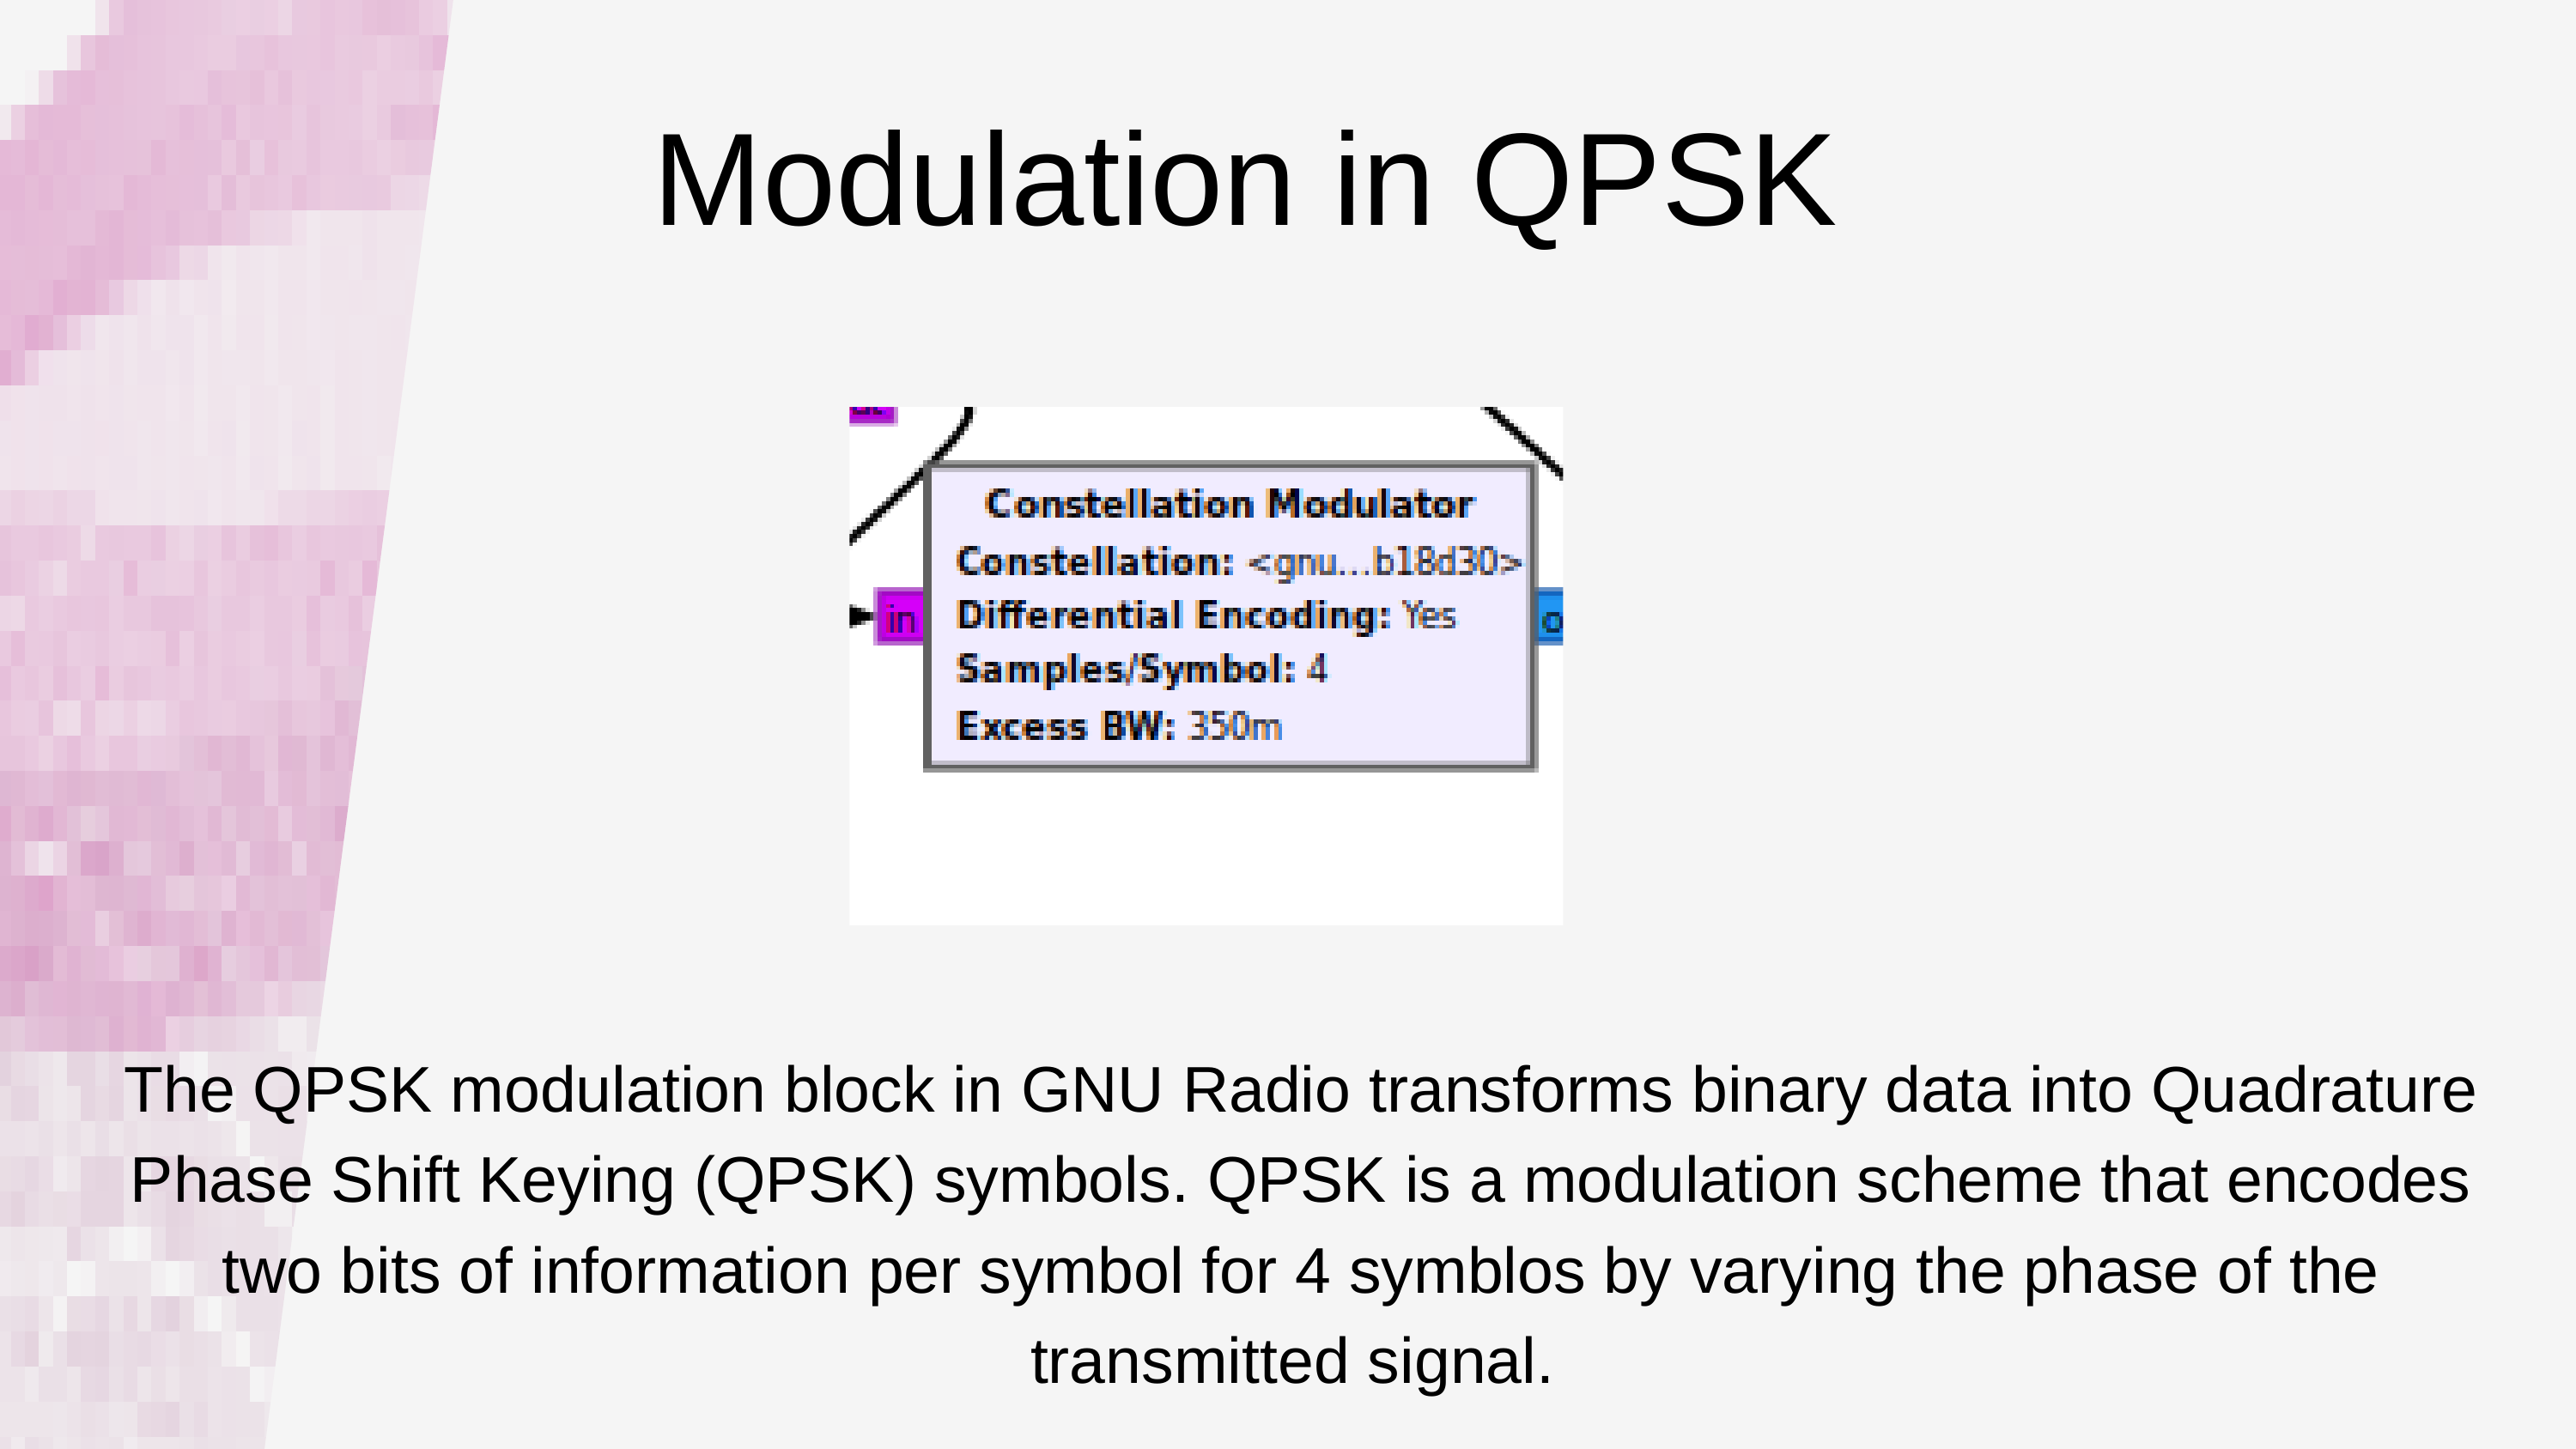

Modulation in QPSK

The QPSK modulation block in GNU Radio transforms binary data into Quadrature Phase Shift Keying (QPSK) symbols. QPSK is a modulation scheme that encodes two bits of information per symbol for 4 symblos by varying the phase of the transmitted signal.